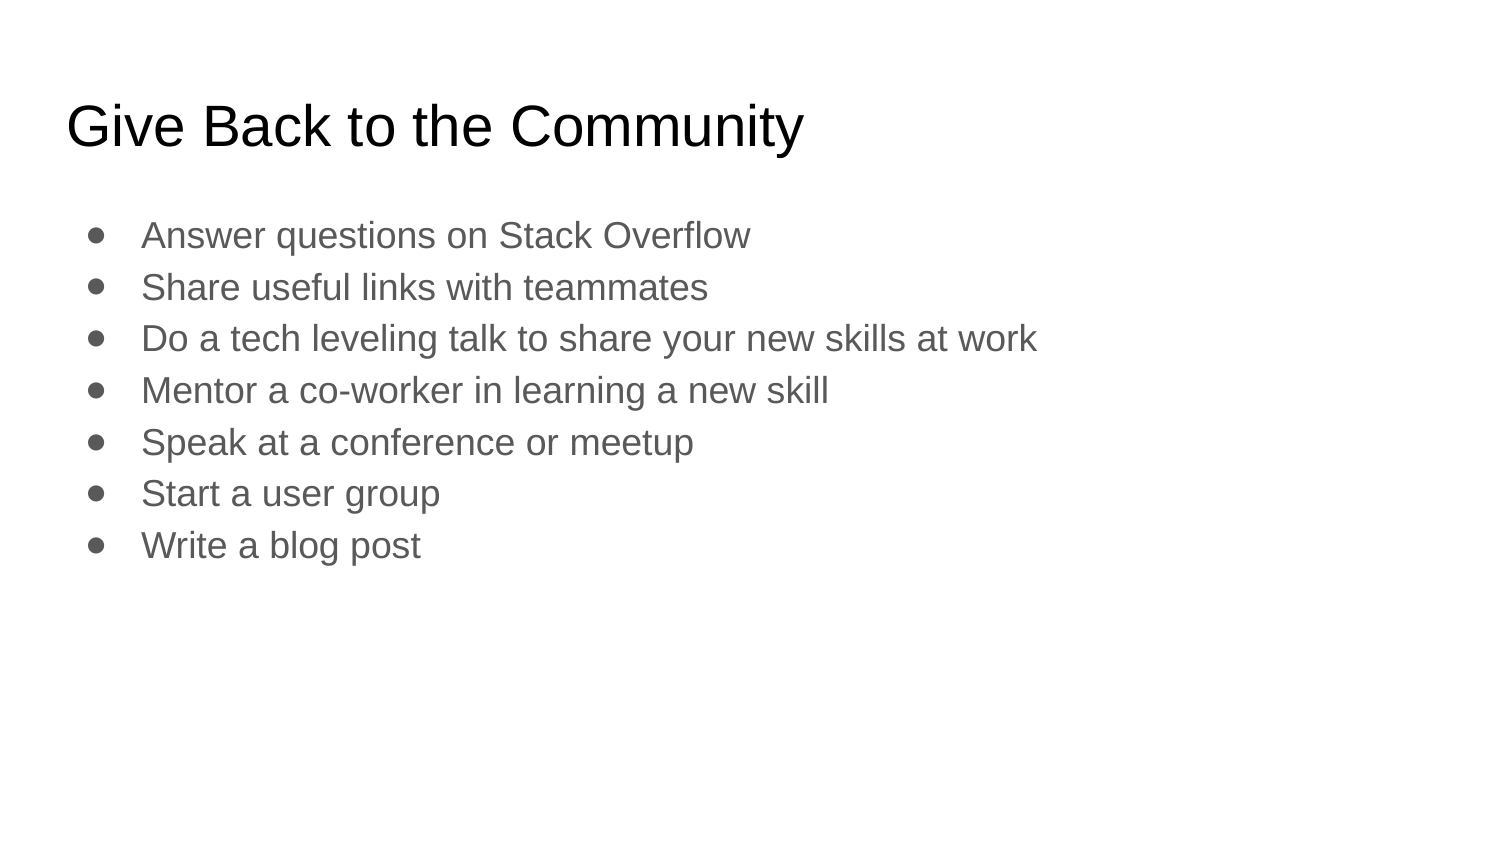

# Give Back to the Community
Answer questions on Stack Overflow
Share useful links with teammates
Do a tech leveling talk to share your new skills at work
Mentor a co-worker in learning a new skill
Speak at a conference or meetup
Start a user group
Write a blog post